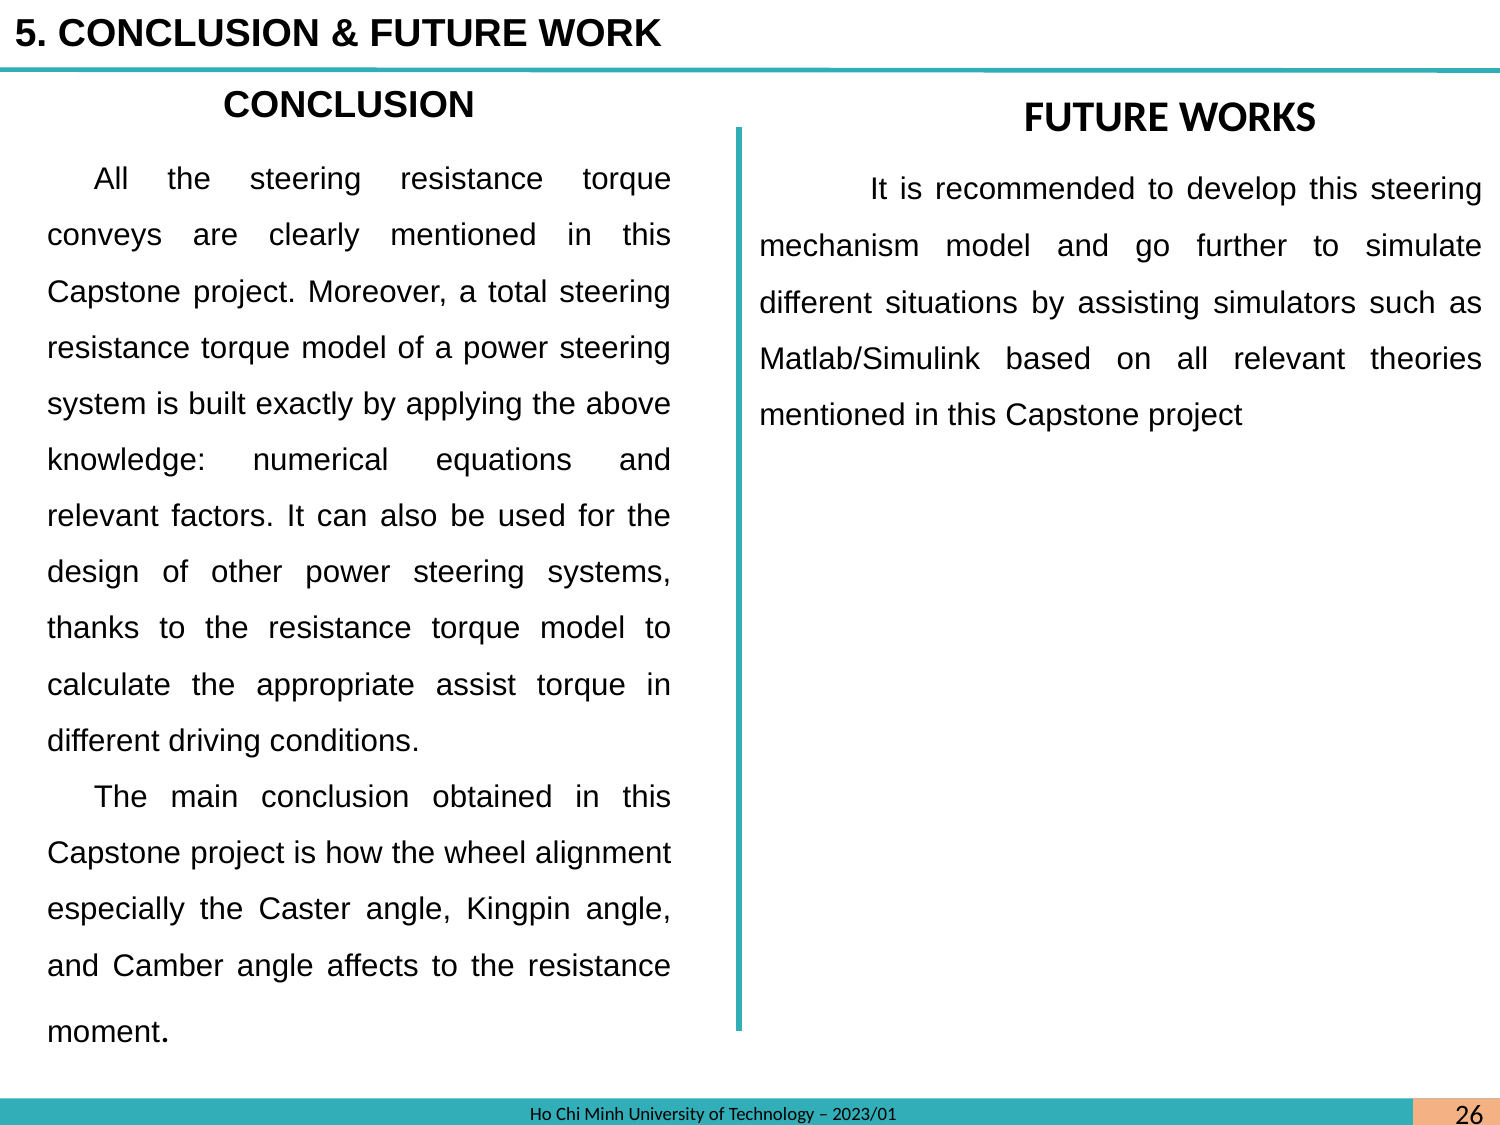

5. CONCLUSION & FUTURE WORK

             It is recommended to develop this steering mechanism model and go further to simulate different situations by assisting simulators such as Matlab/Simulink based on all relevant theories mentioned in this Capstone project
CONCLUSION
FUTURE WORKS
All the steering resistance torque conveys are clearly mentioned in this Capstone project. Moreover, a total steering resistance torque model of a power steering system is built exactly by applying the above knowledge: numerical equations and relevant factors. It can also be used for the design of other power steering systems, thanks to the resistance torque model to calculate the appropriate assist torque in different driving conditions.
The main conclusion obtained in this Capstone project is how the wheel alignment especially the Caster angle, Kingpin angle, and Camber angle affects to the resistance moment.
26

Ho Chi Minh University of Technology – 2023/01